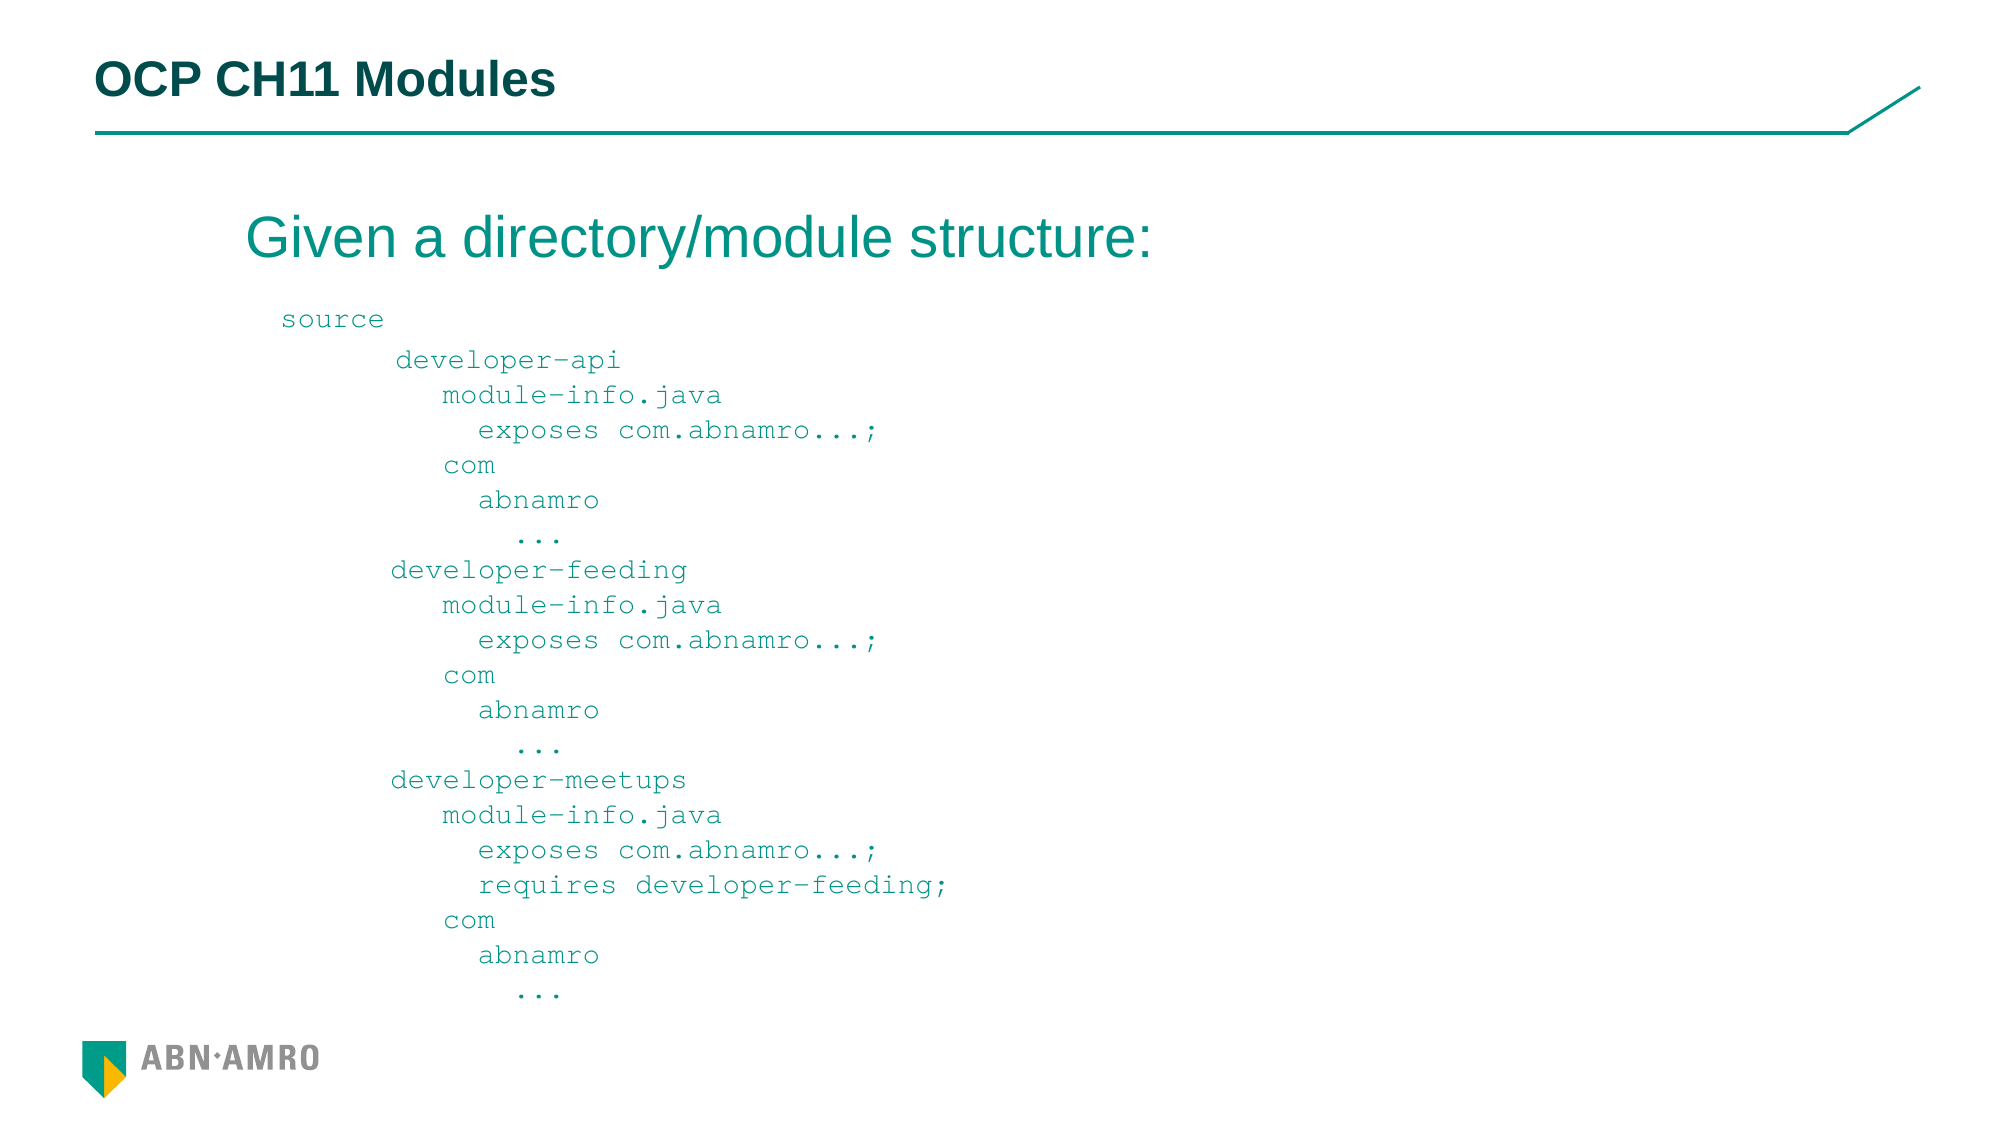

# OCP CH11 Modules
Given a directory/module structure:
 source
	developer-api
       module-info.java
         exposes com.abnamro...;
       com
         abnamro
           ...
    developer-feeding
       module-info.java
         exposes com.abnamro...;
       com
         abnamro
           ...
    developer-meetups
       module-info.java
         exposes com.abnamro...;
         requires developer-feeding;
       com
         abnamro
           ...